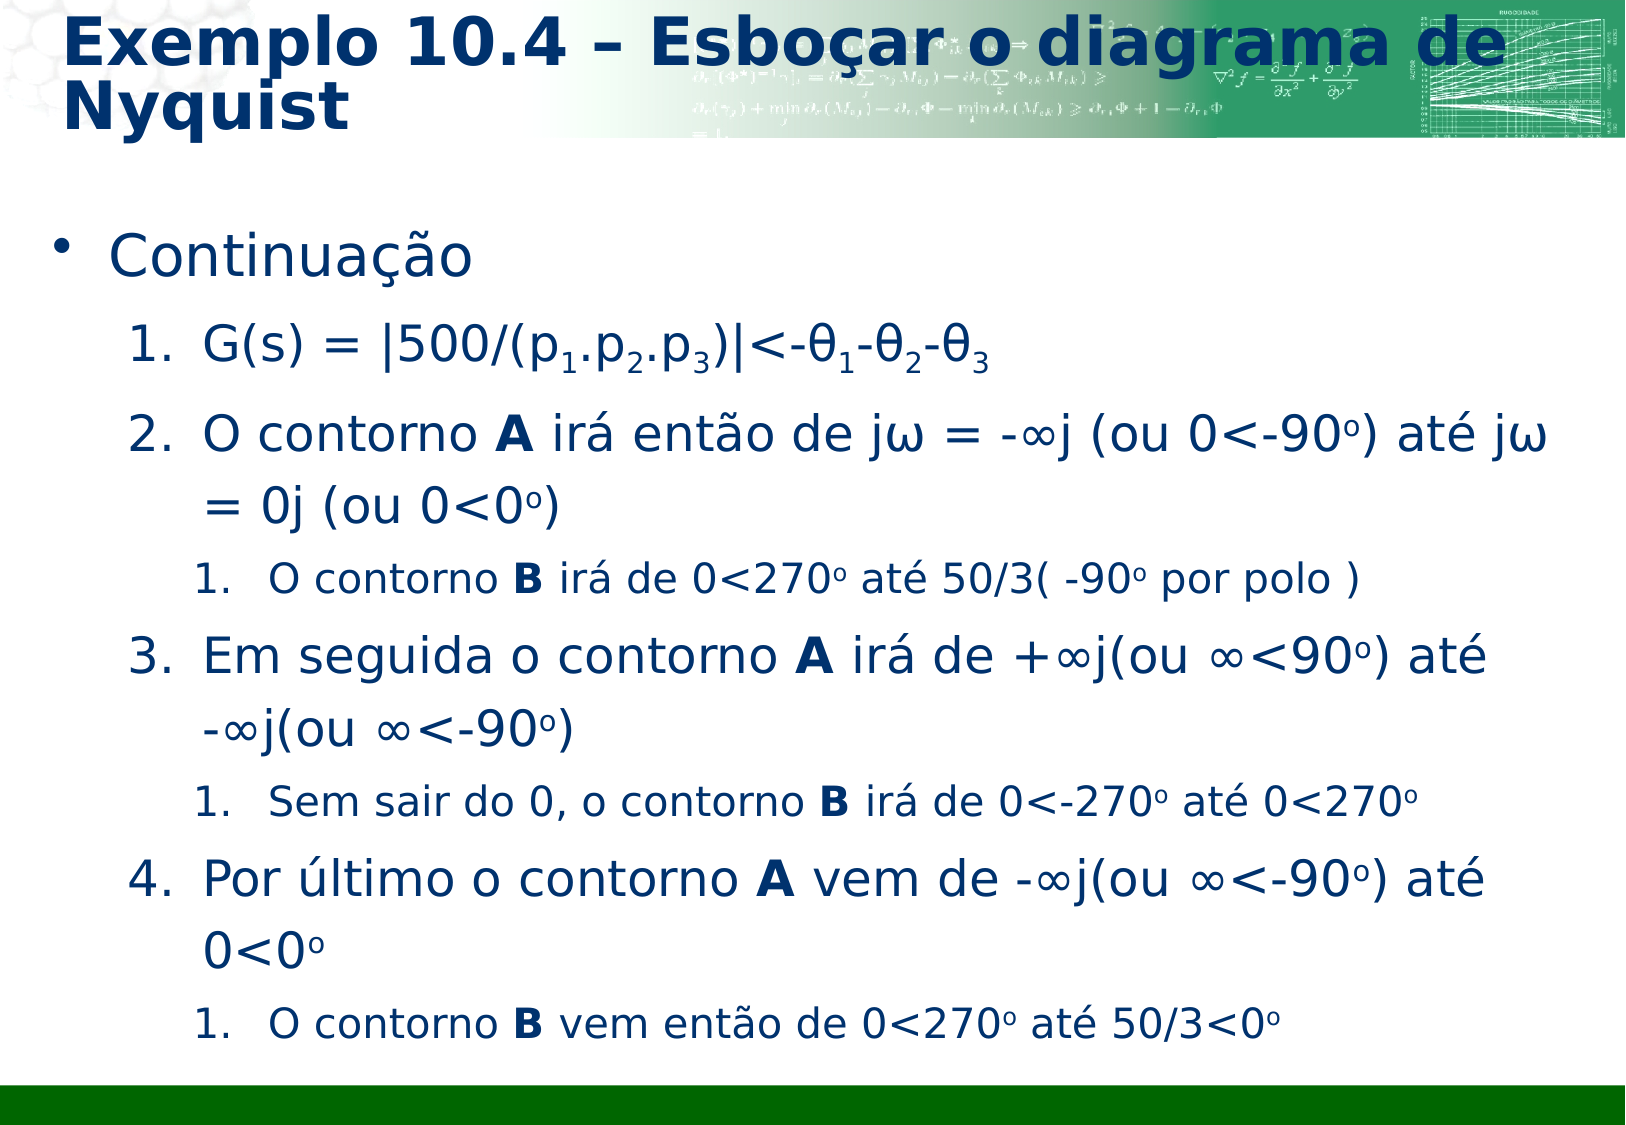

# Exemplo 10.4 – Esboçar o diagrama de Nyquist
Continuação
G(s) = |500/(p1.p2.p3)|<-θ1-θ2-θ3
O contorno A irá então de jω = -∞j (ou 0<-90o) até jω = 0j (ou 0<0o)
O contorno B irá de 0<270o até 50/3( -90o por polo )
Em seguida o contorno A irá de +∞j(ou ∞<90o) até 	 -∞j(ou ∞<-90o)
Sem sair do 0, o contorno B irá de 0<-270o até 0<270o
Por último o contorno A vem de -∞j(ou ∞<-90o) até 0<0o
O contorno B vem então de 0<270o até 50/3<0o